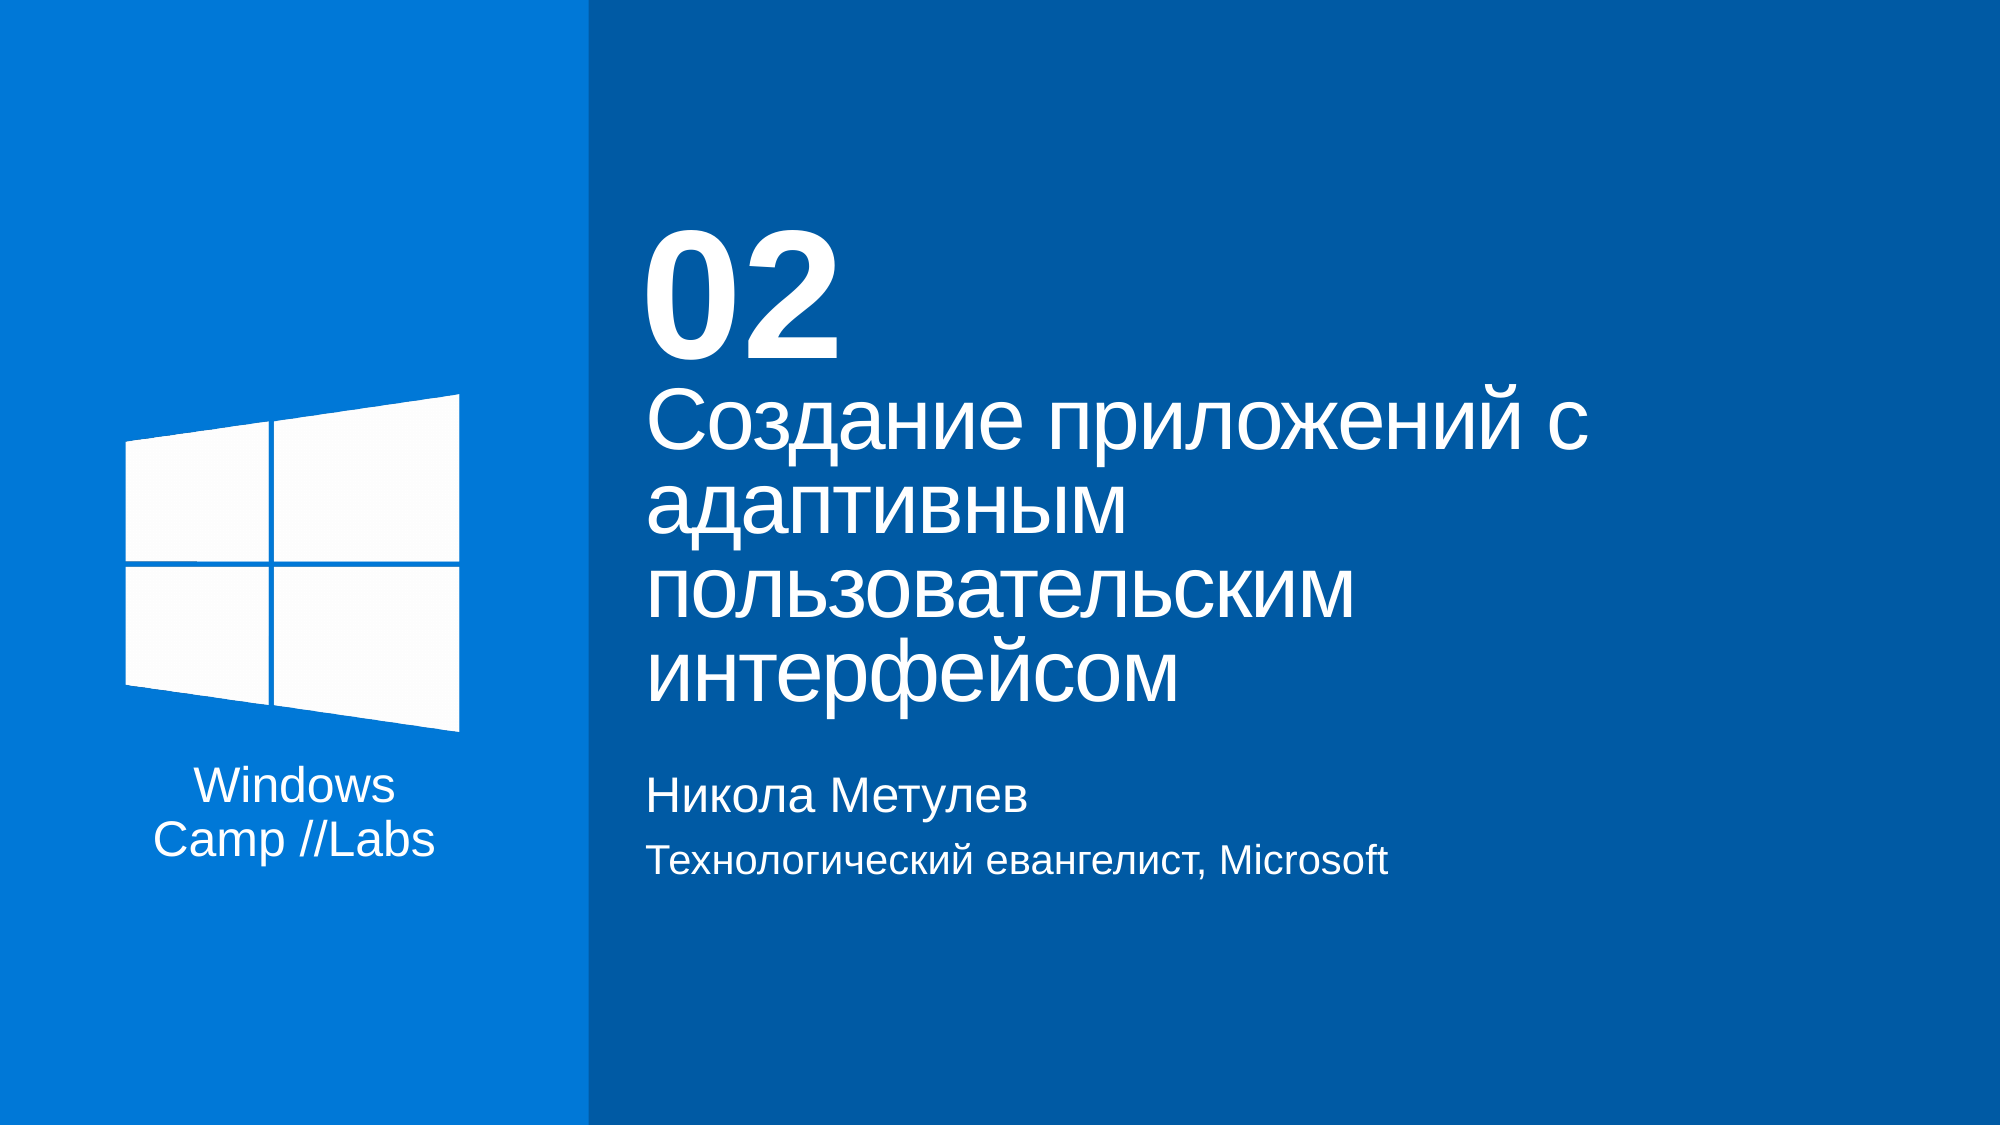

# Создание приложений с адаптивным пользовательским интерфейсом
02
Никола Метулев
Технологический евангелист, Microsoft